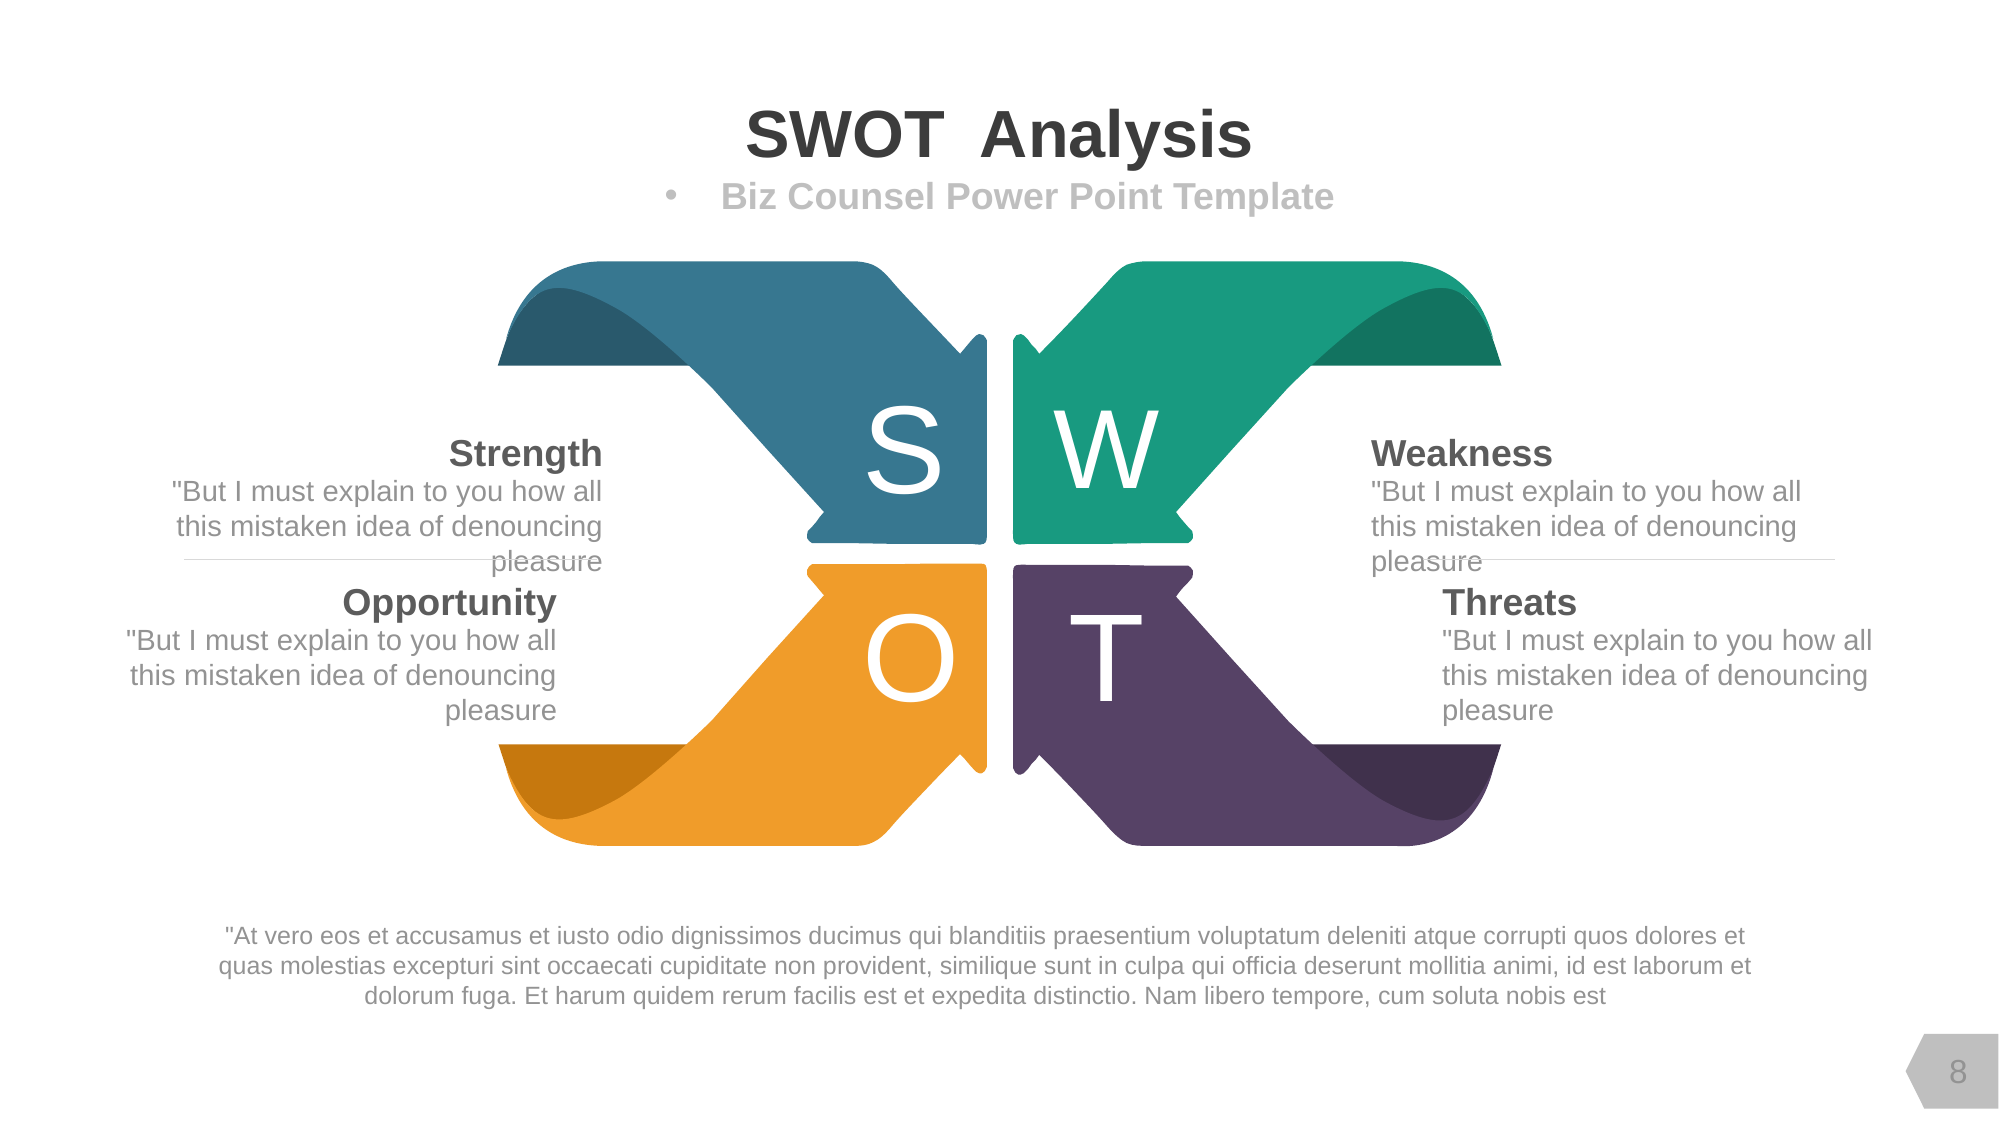

SWOT  Analysis
Biz Counsel Power Point Template

S

W

Strength
Weakness
"But I must explain to you how all this mistaken idea of denouncing pleasure
"But I must explain to you how all this mistaken idea of denouncing pleasure

O

T

Opportunity
Threats
"But I must explain to you how all this mistaken idea of denouncing pleasure
"But I must explain to you how all this mistaken idea of denouncing pleasure
"At vero eos et accusamus et iusto odio dignissimos ducimus qui blanditiis praesentium voluptatum deleniti atque corrupti quos dolores et quas molestias excepturi sint occaecati cupiditate non provident, similique sunt in culpa qui officia deserunt mollitia animi, id est laborum et dolorum fuga. Et harum quidem rerum facilis est et expedita distinctio. Nam libero tempore, cum soluta nobis est